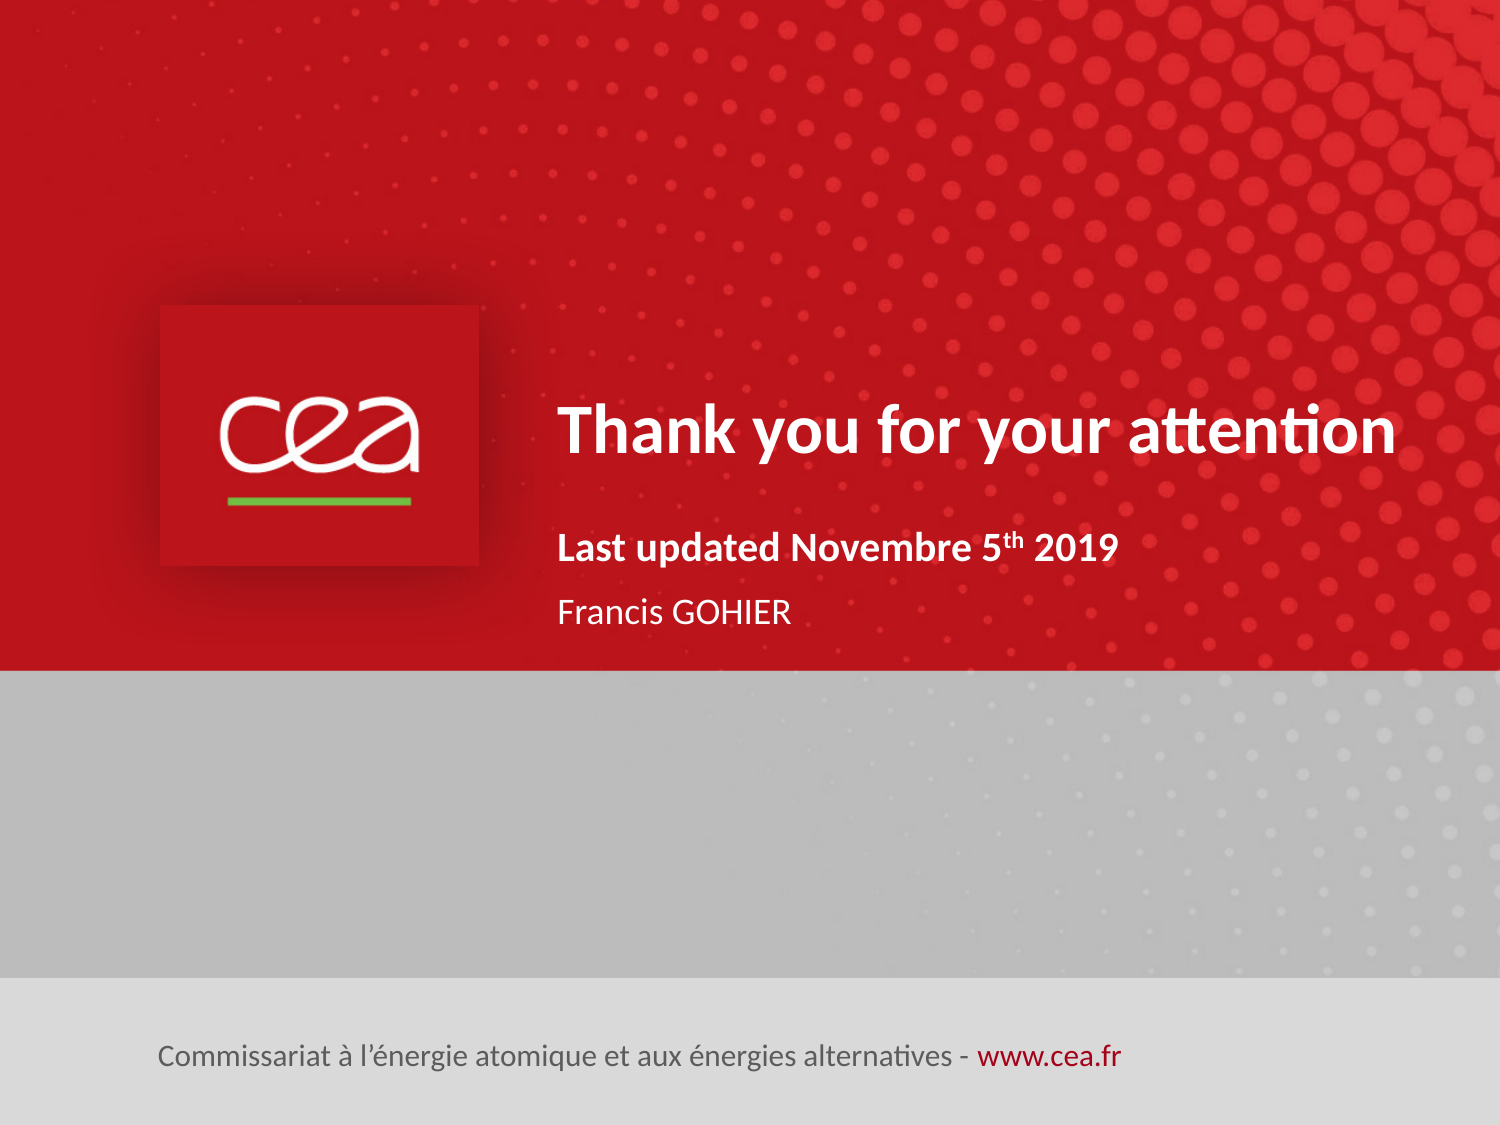

# Thank you for your attention
Last updated Novembre 5th 2019
Francis GOHIER